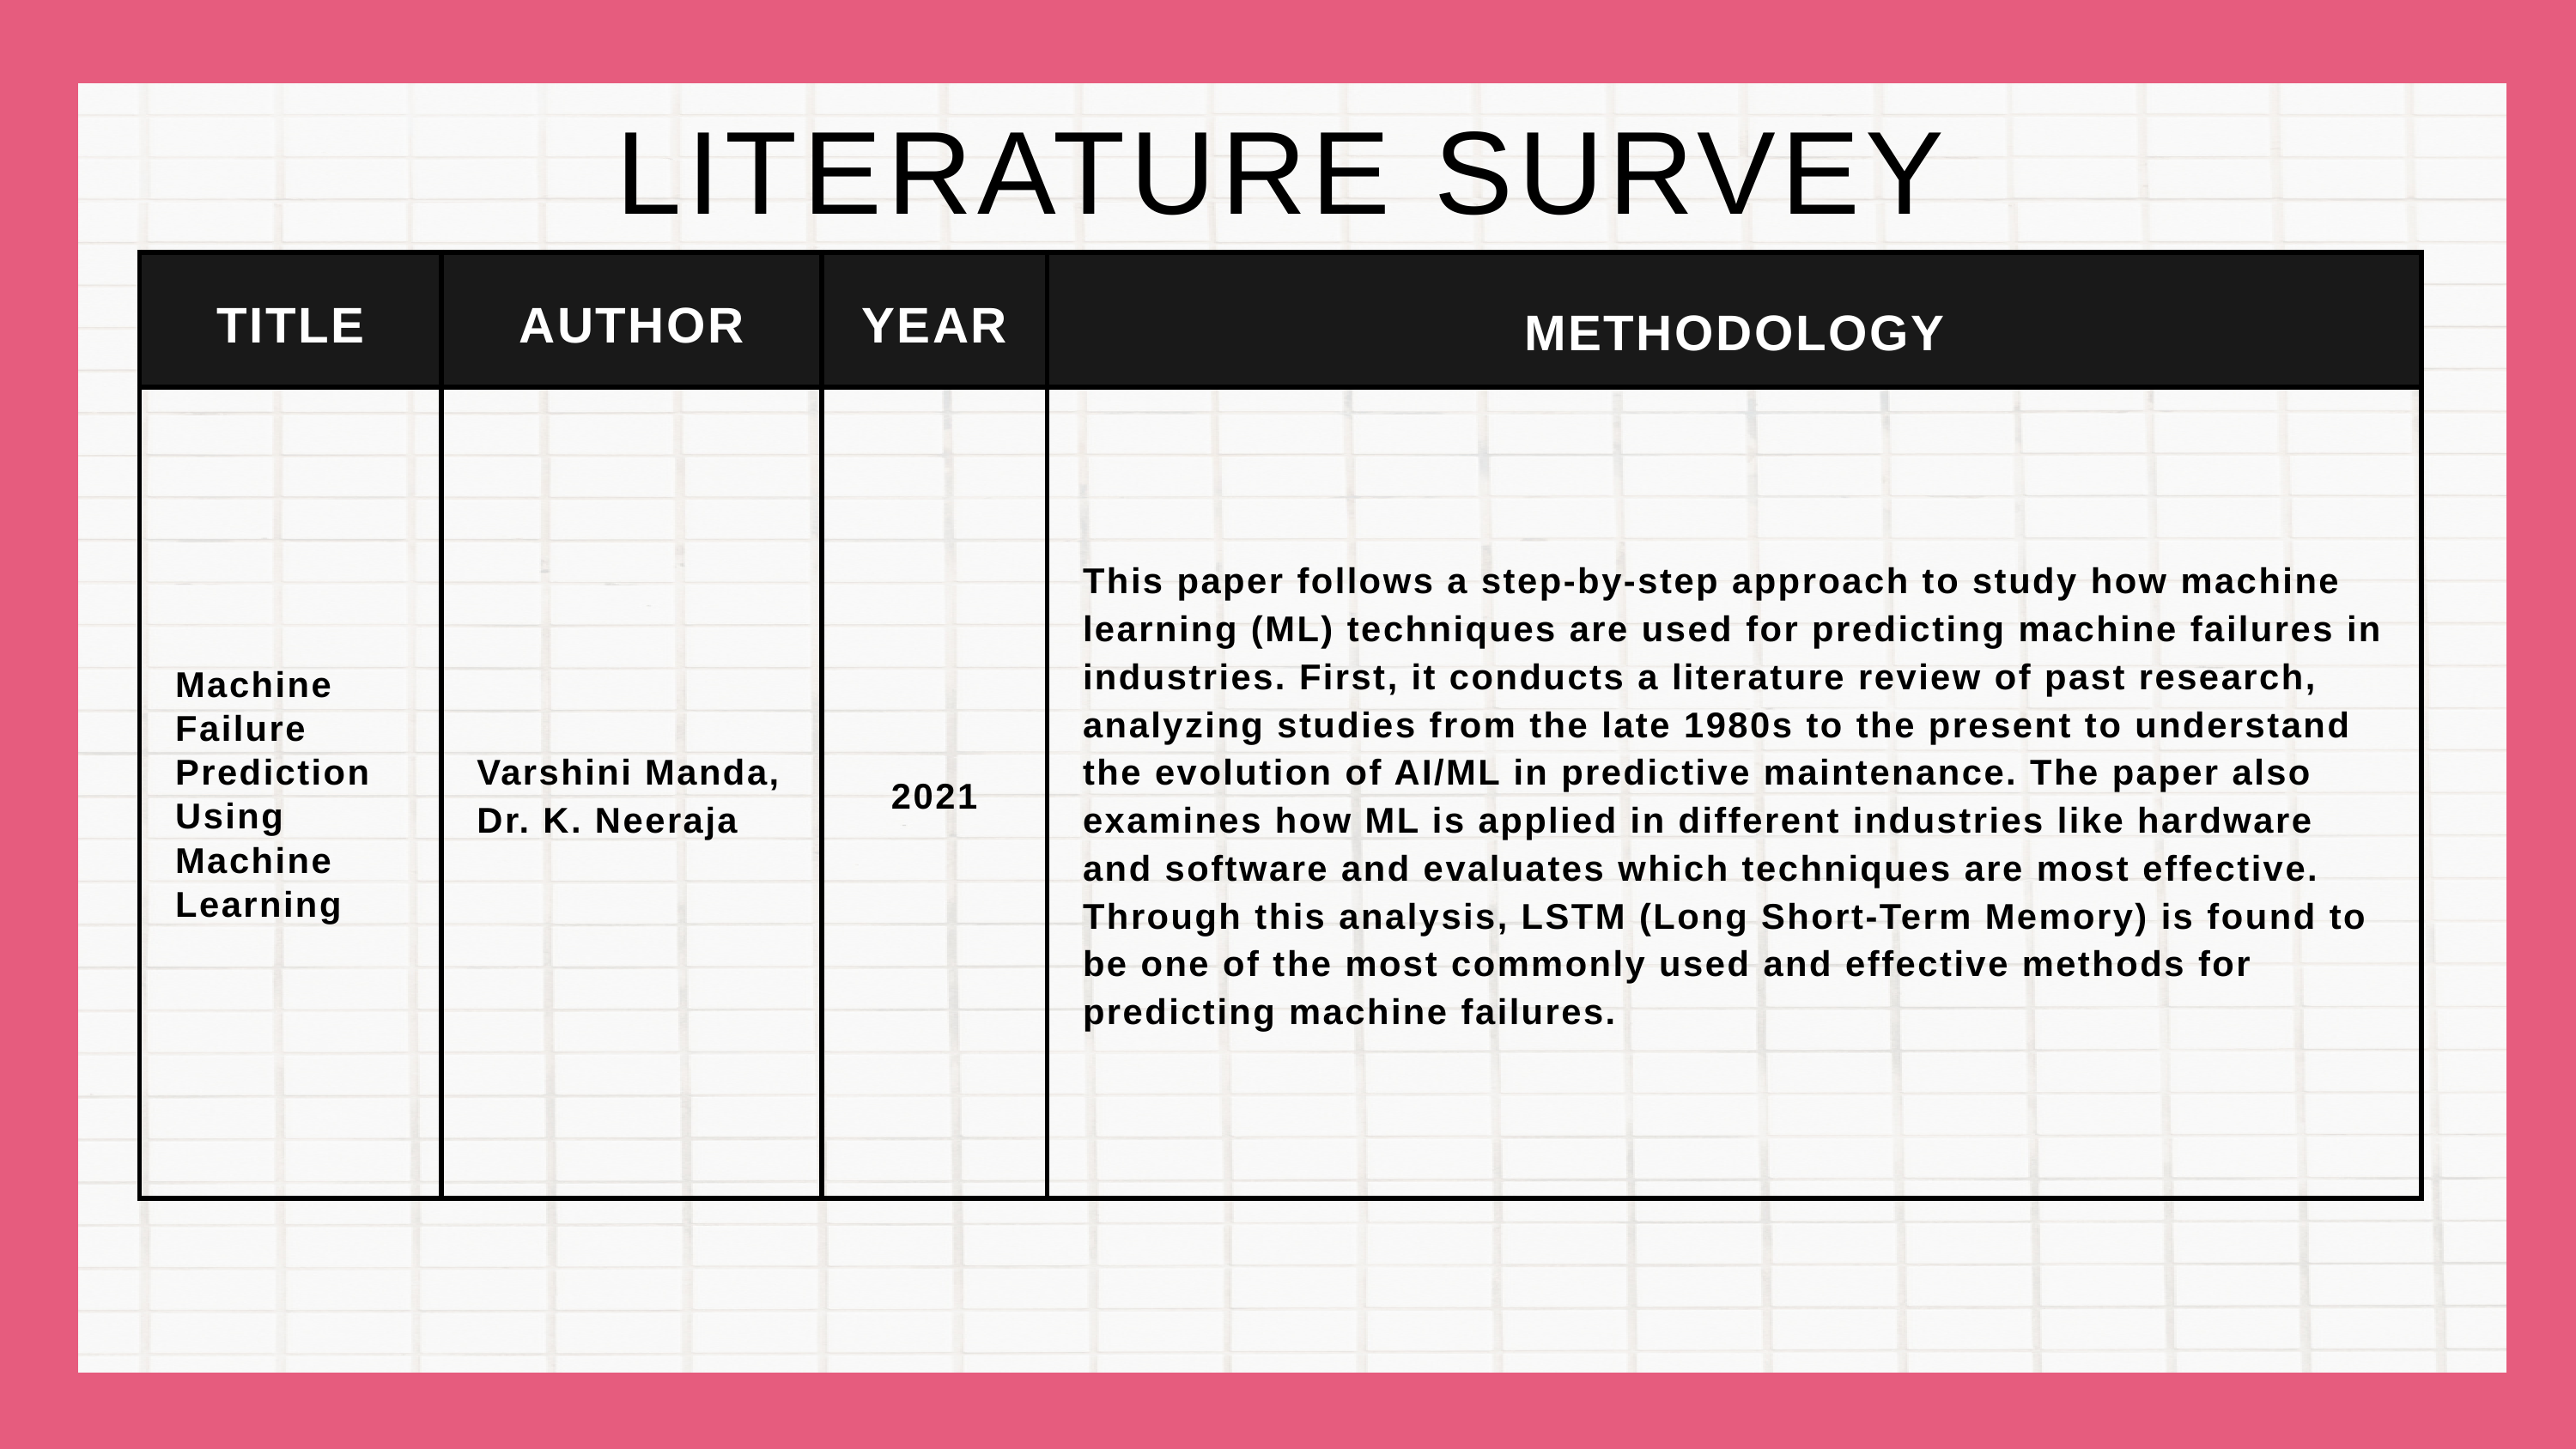

LITERATURE SURVEY
| TITLE | AUTHOR | YEAR | METHODOLOGY |
| --- | --- | --- | --- |
| Machine Failure Prediction Using Machine  Learning | Varshini Manda, Dr. K. Neeraja | 2021 | This paper follows a step-by-step approach to study how machine learning (ML) techniques are used for predicting machine failures in industries. First, it conducts a literature review of past research, analyzing studies from the late 1980s to the present to understand the evolution of AI/ML in predictive maintenance. The paper also examines how ML is applied in different industries like hardware and software and evaluates which techniques are most effective. Through this analysis, LSTM (Long Short-Term Memory) is found to be one of the most commonly used and effective methods for predicting machine failures. |